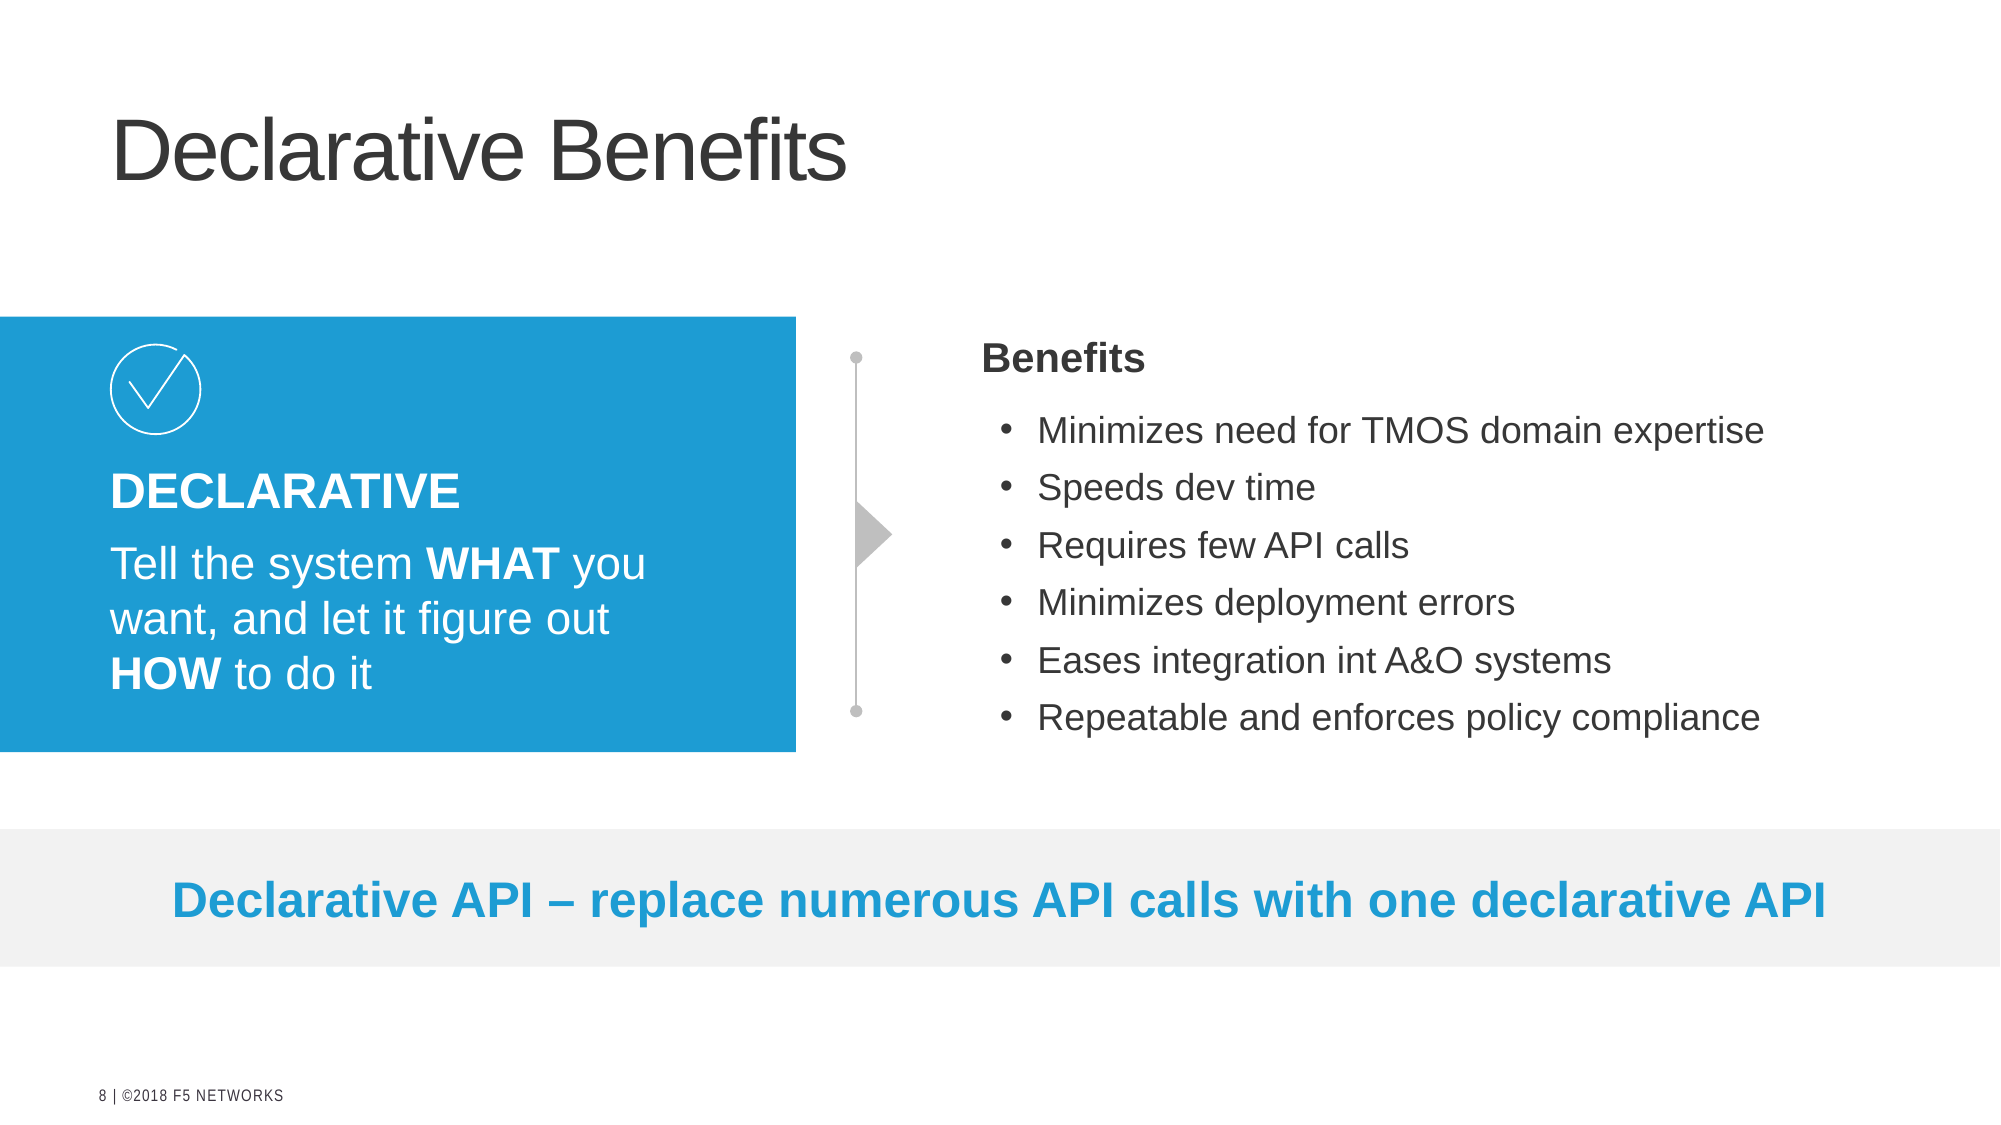

# Declarative Benefits

Benefits
Minimizes need for TMOS domain expertise
Speeds dev time
Requires few API calls
Minimizes deployment errors
Eases integration int A&O systems
Repeatable and enforces policy compliance

DECLARATIVE
Tell the system WHAT you want, and let it figure out HOW to do it
Declarative API – replace numerous API calls with one declarative API